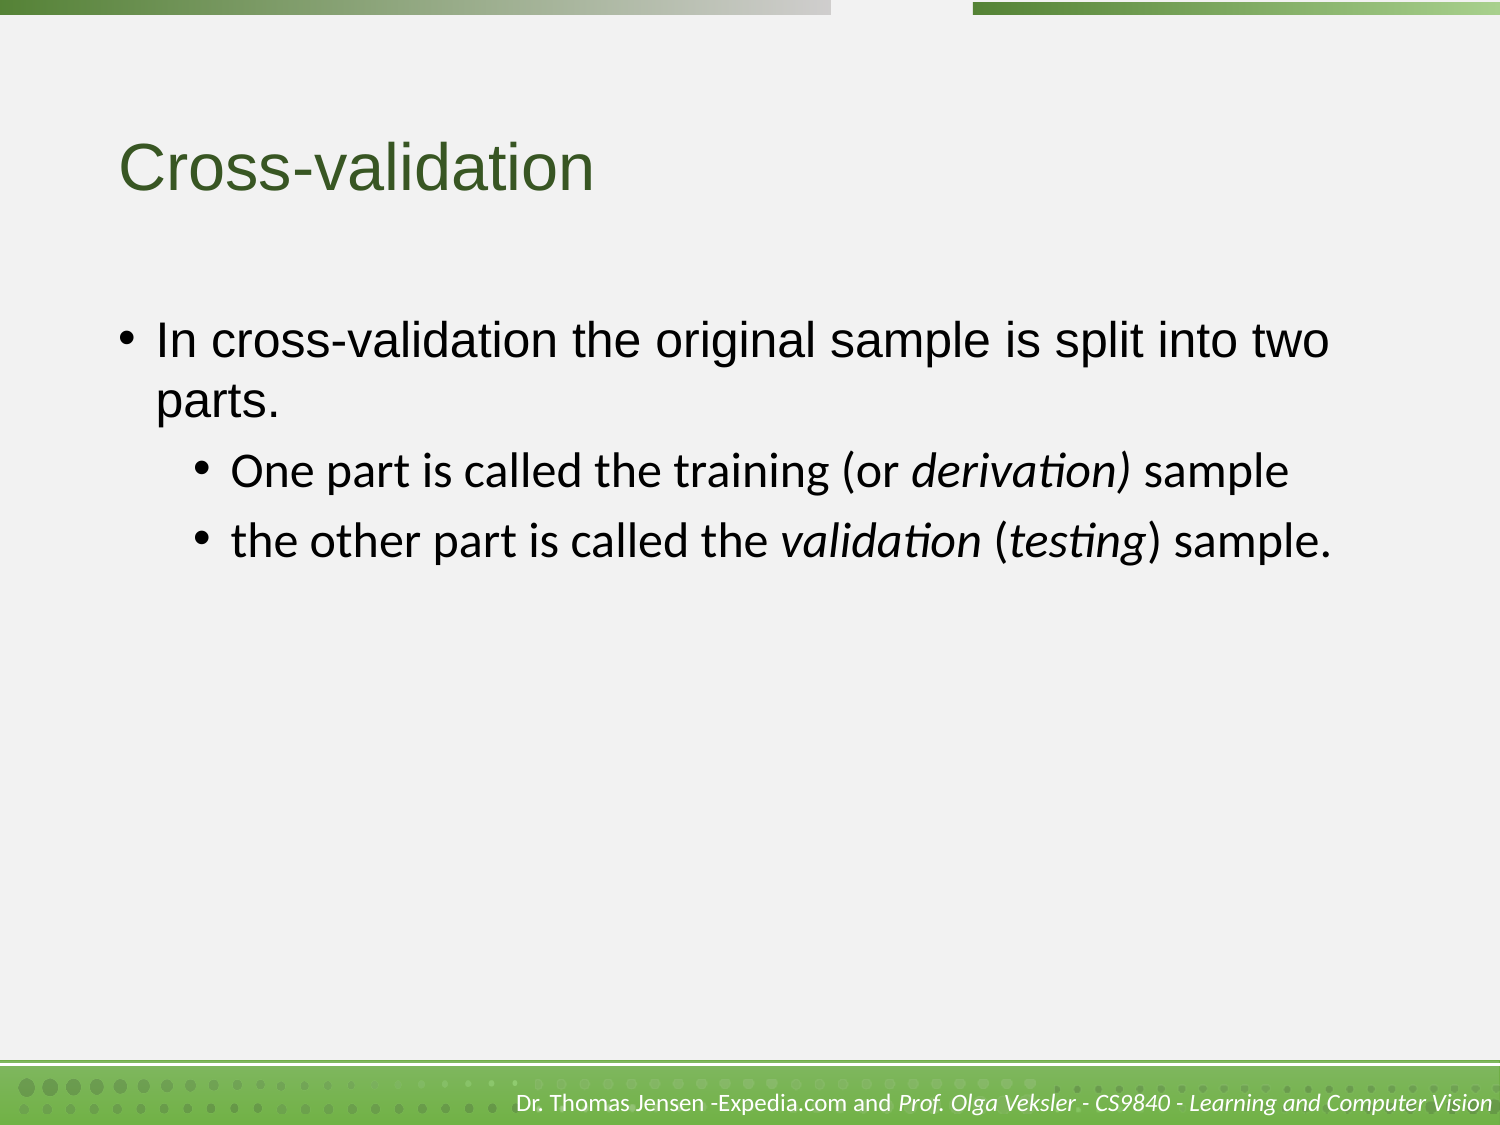

# Cross-validation
In cross-validation the original sample is split into two parts.
One part is called the training (or derivation) sample
the other part is called the validation (testing) sample.

Dr. Thomas Jensen -Expedia.com and Prof. Olga Veksler - CS9840 - Learning and Computer Vision